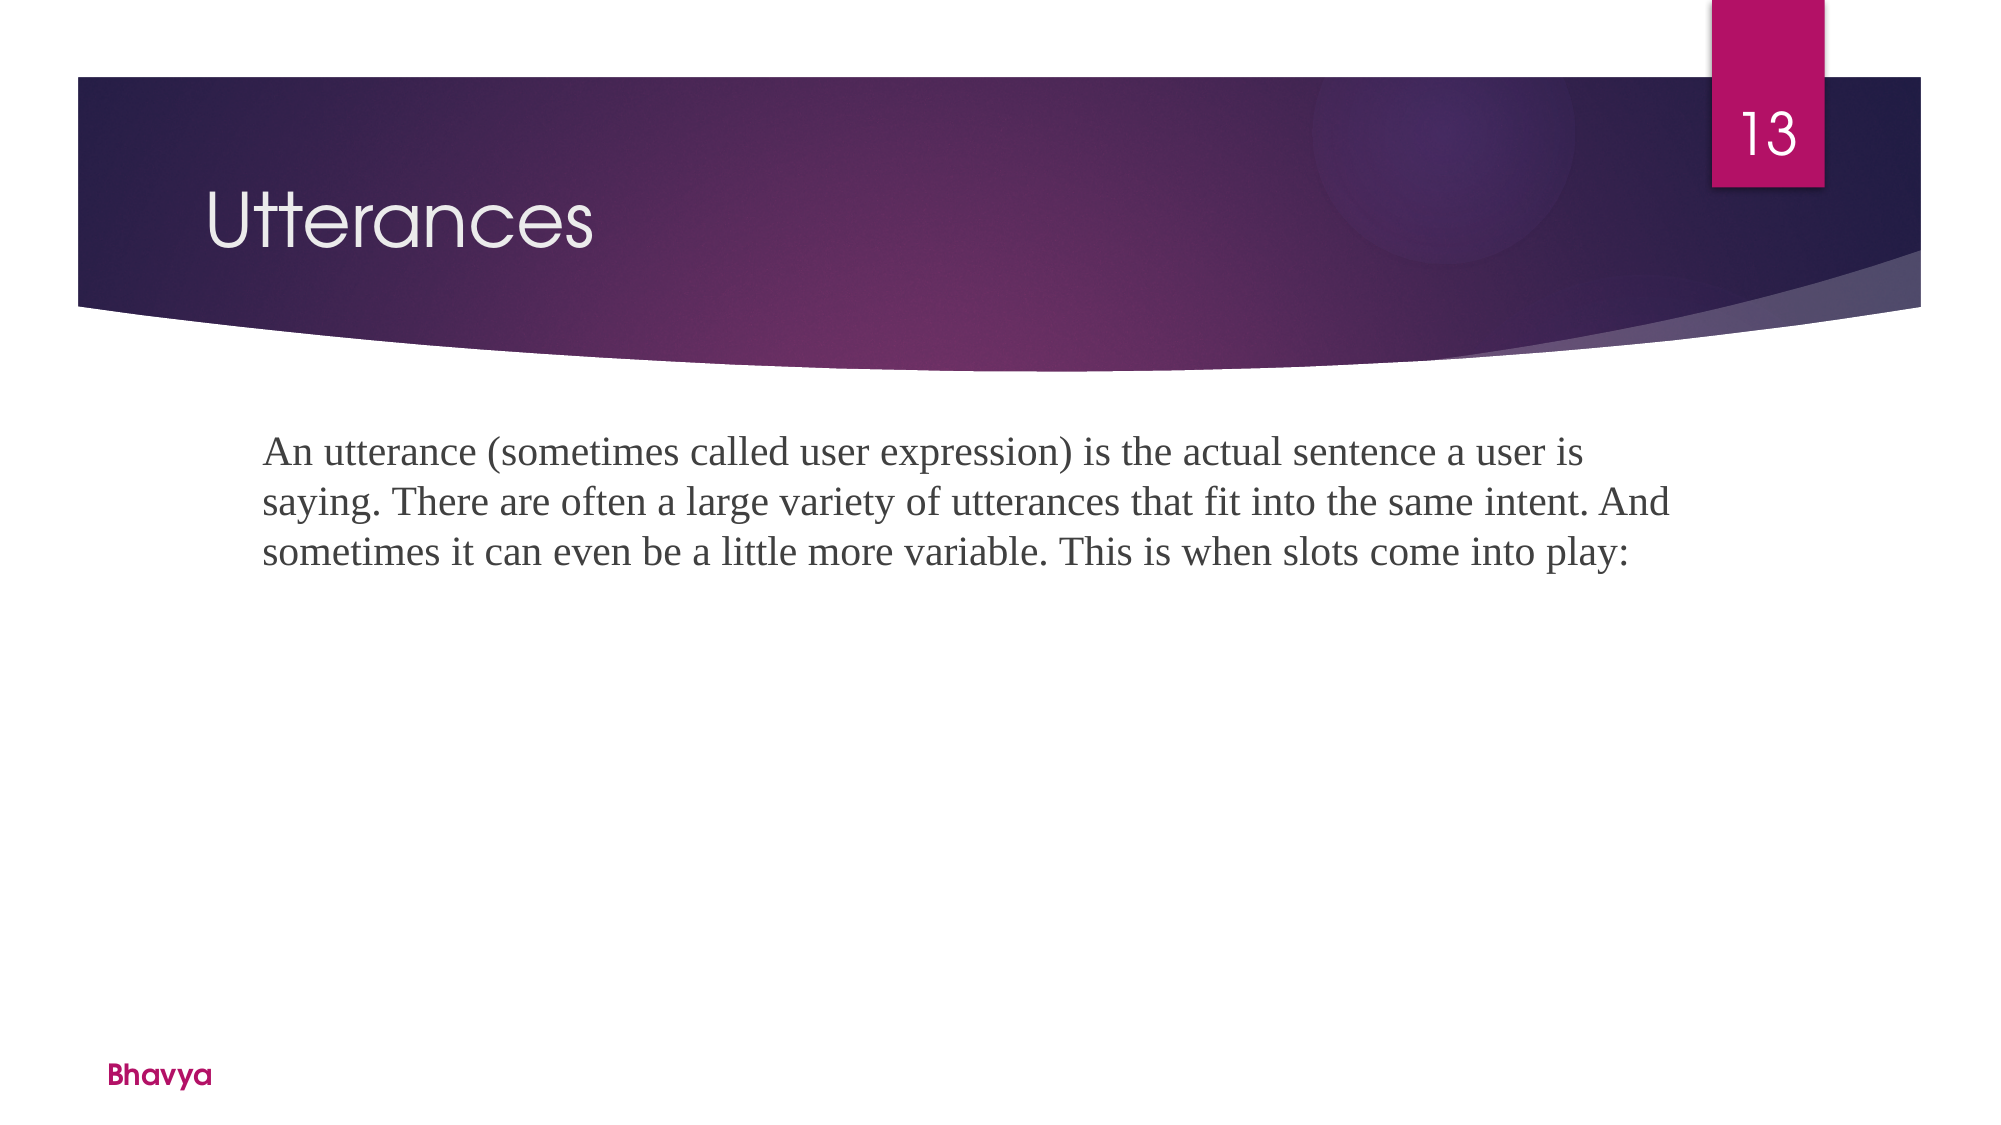

13
# Utterances
An utterance (sometimes called user expression) is the actual sentence a user is saying. There are often a large variety of utterances that fit into the same intent. And sometimes it can even be a little more variable. This is when slots come into play:
Bhavya